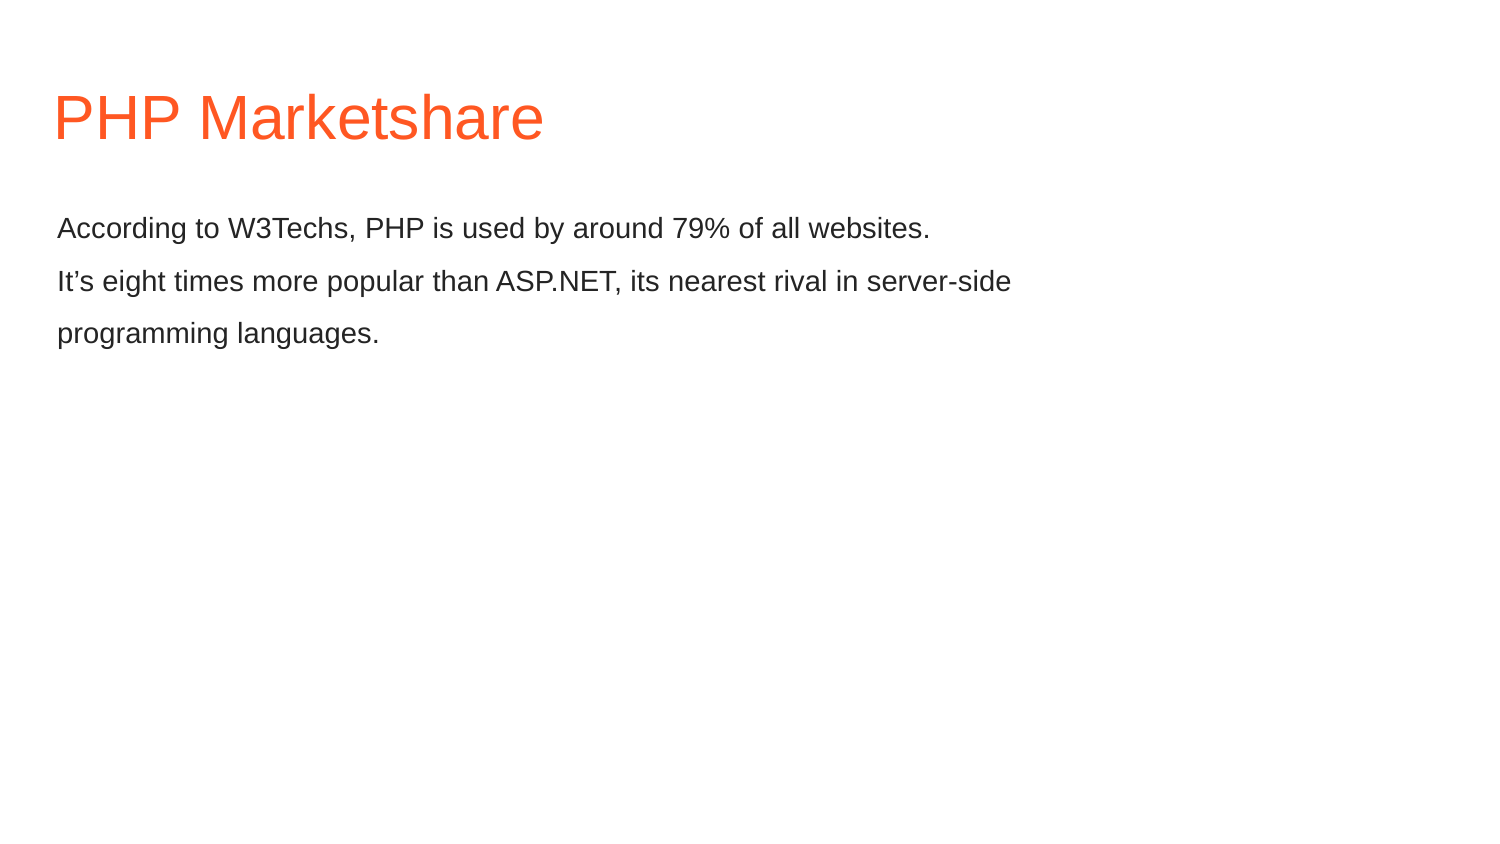

# PHP Marketshare
According to W3Techs, PHP is used by around 79% of all websites.
It’s eight times more popular than ASP.NET, its nearest rival in server-side programming languages.